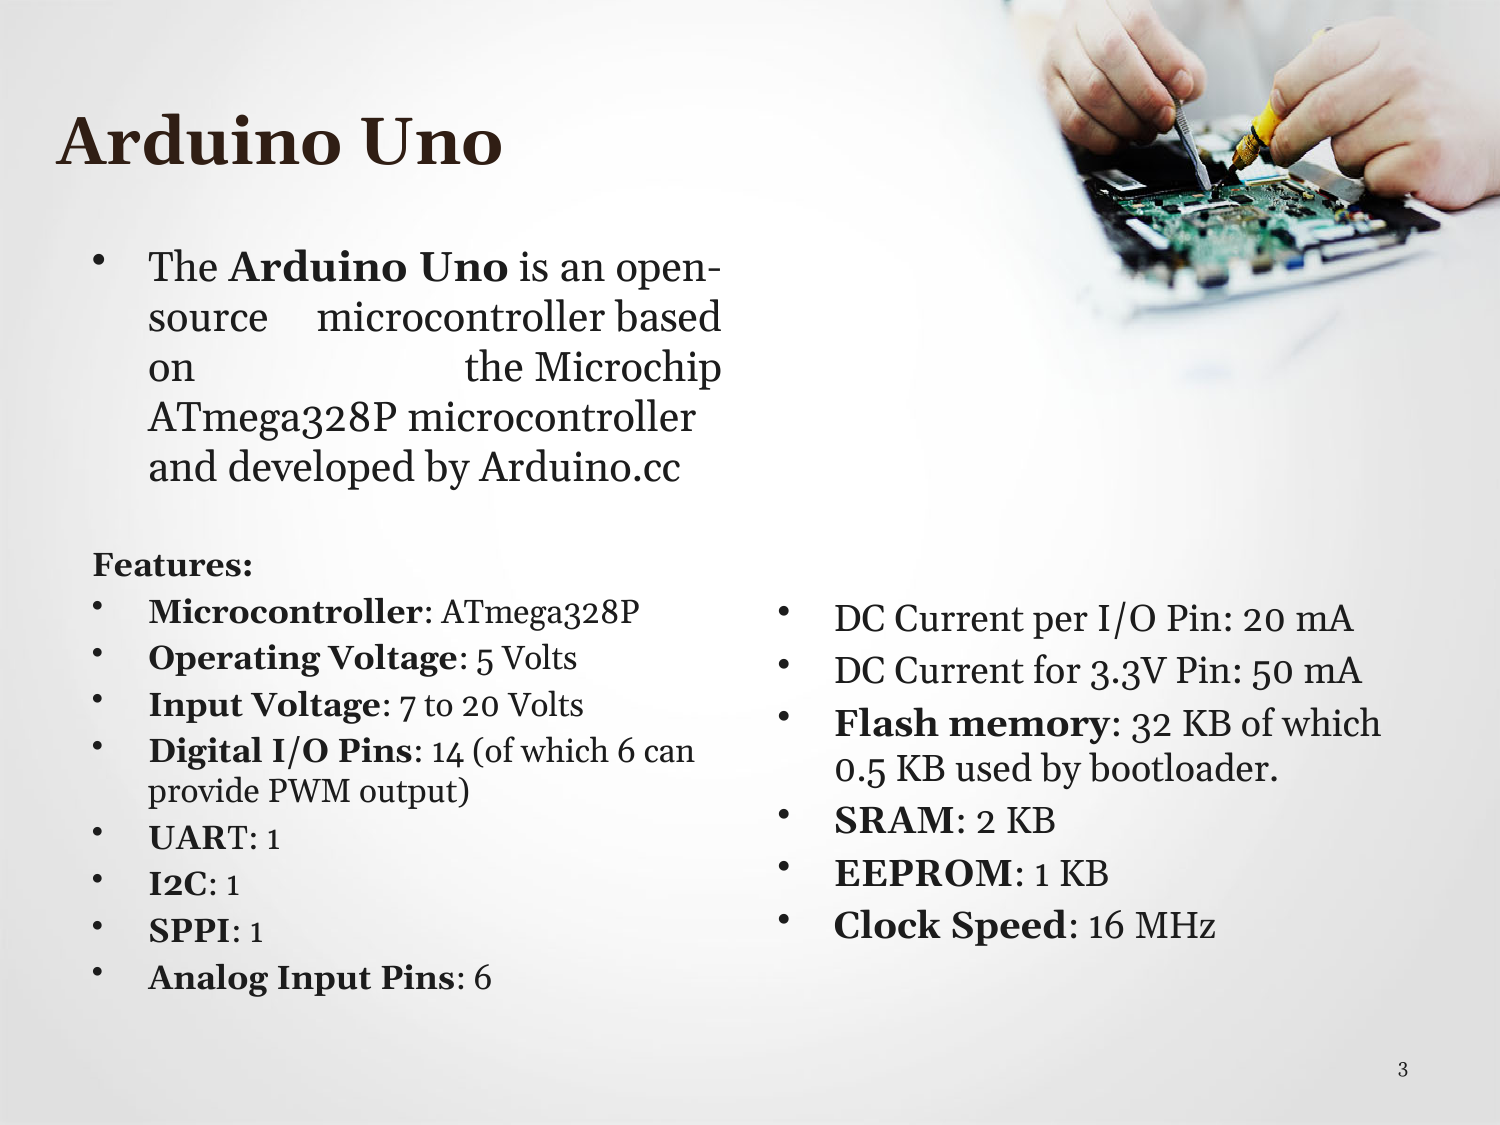

# Arduino Uno
The Arduino Uno is an open-source microcontroller based on the Microchip ATmega328P microcontroller and developed by Arduino.cc

Features:
Microcontroller: ATmega328P
Operating Voltage: 5 Volts
Input Voltage: 7 to 20 Volts
Digital I/O Pins: 14 (of which 6 can provide PWM output)
UART: 1
I2C: 1
SPPI: 1
Analog Input Pins: 6

DC Current per I/O Pin: 20 mA
DC Current for 3.3V Pin: 50 mA
Flash memory: 32 KB of which 0.5 KB used by bootloader.
SRAM: 2 KB
EEPROM: 1 KB
Clock Speed: 16 MHz

3